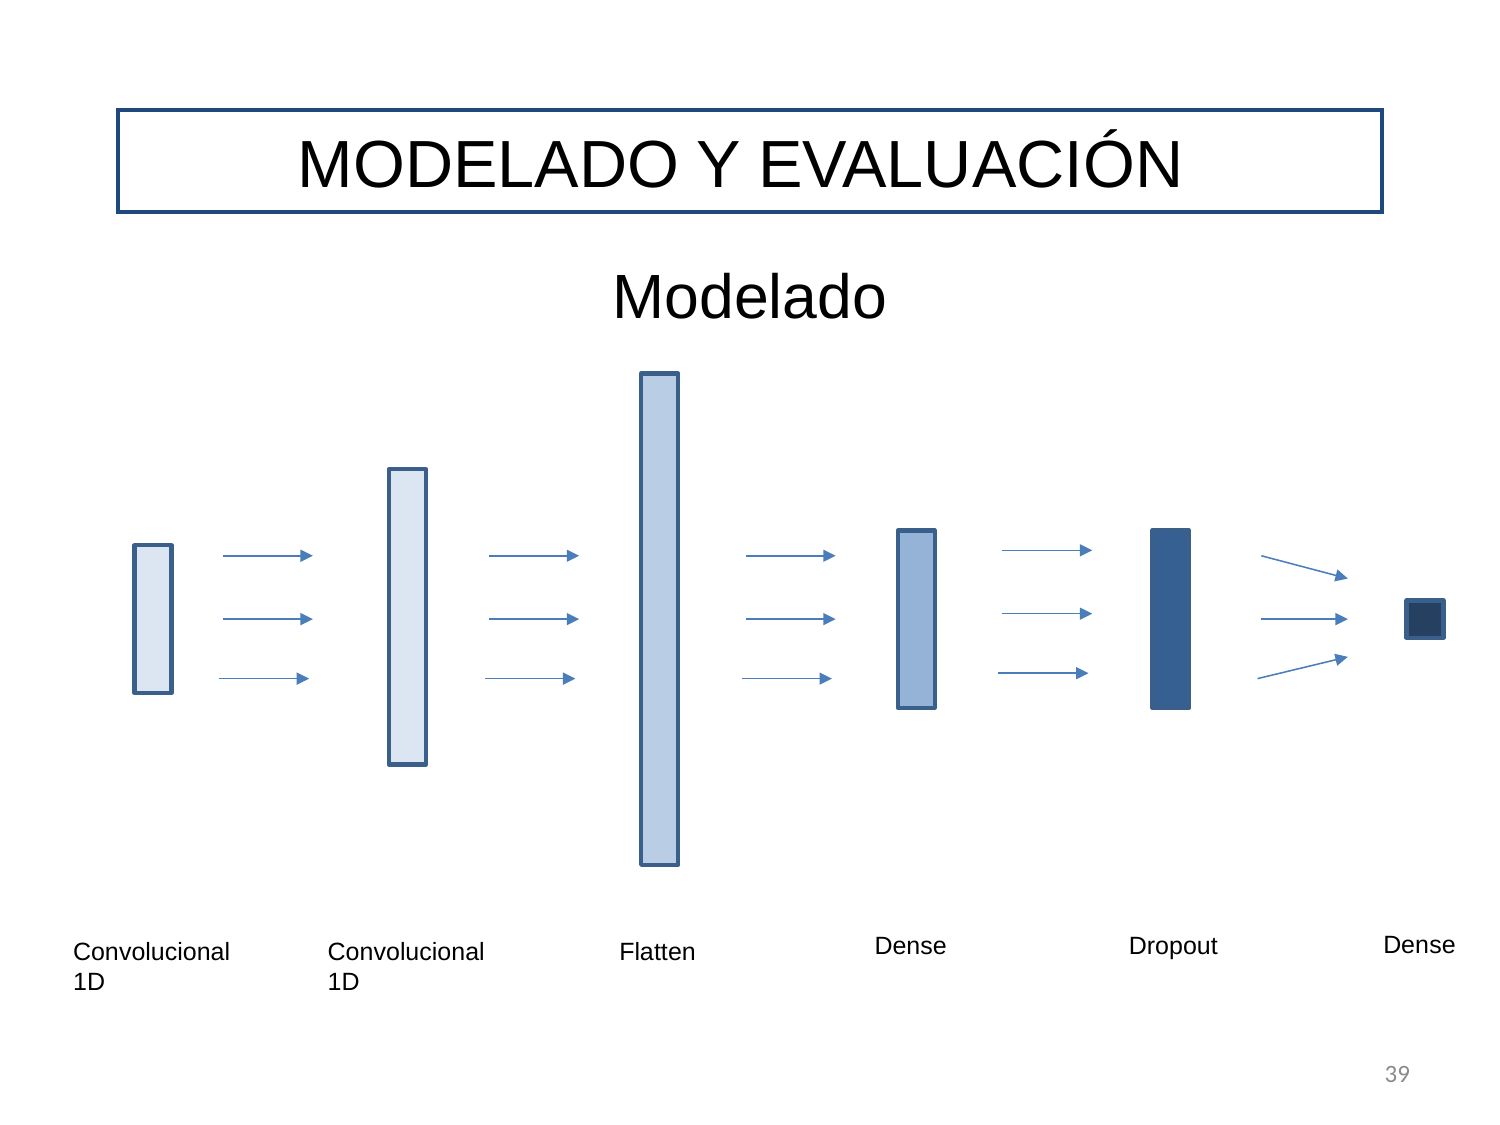

# MODELADO Y EVALUACIÓN
Modelado

Dense
Dropout
Dense
Convolucional 1D
Convolucional 1D
Flatten
39